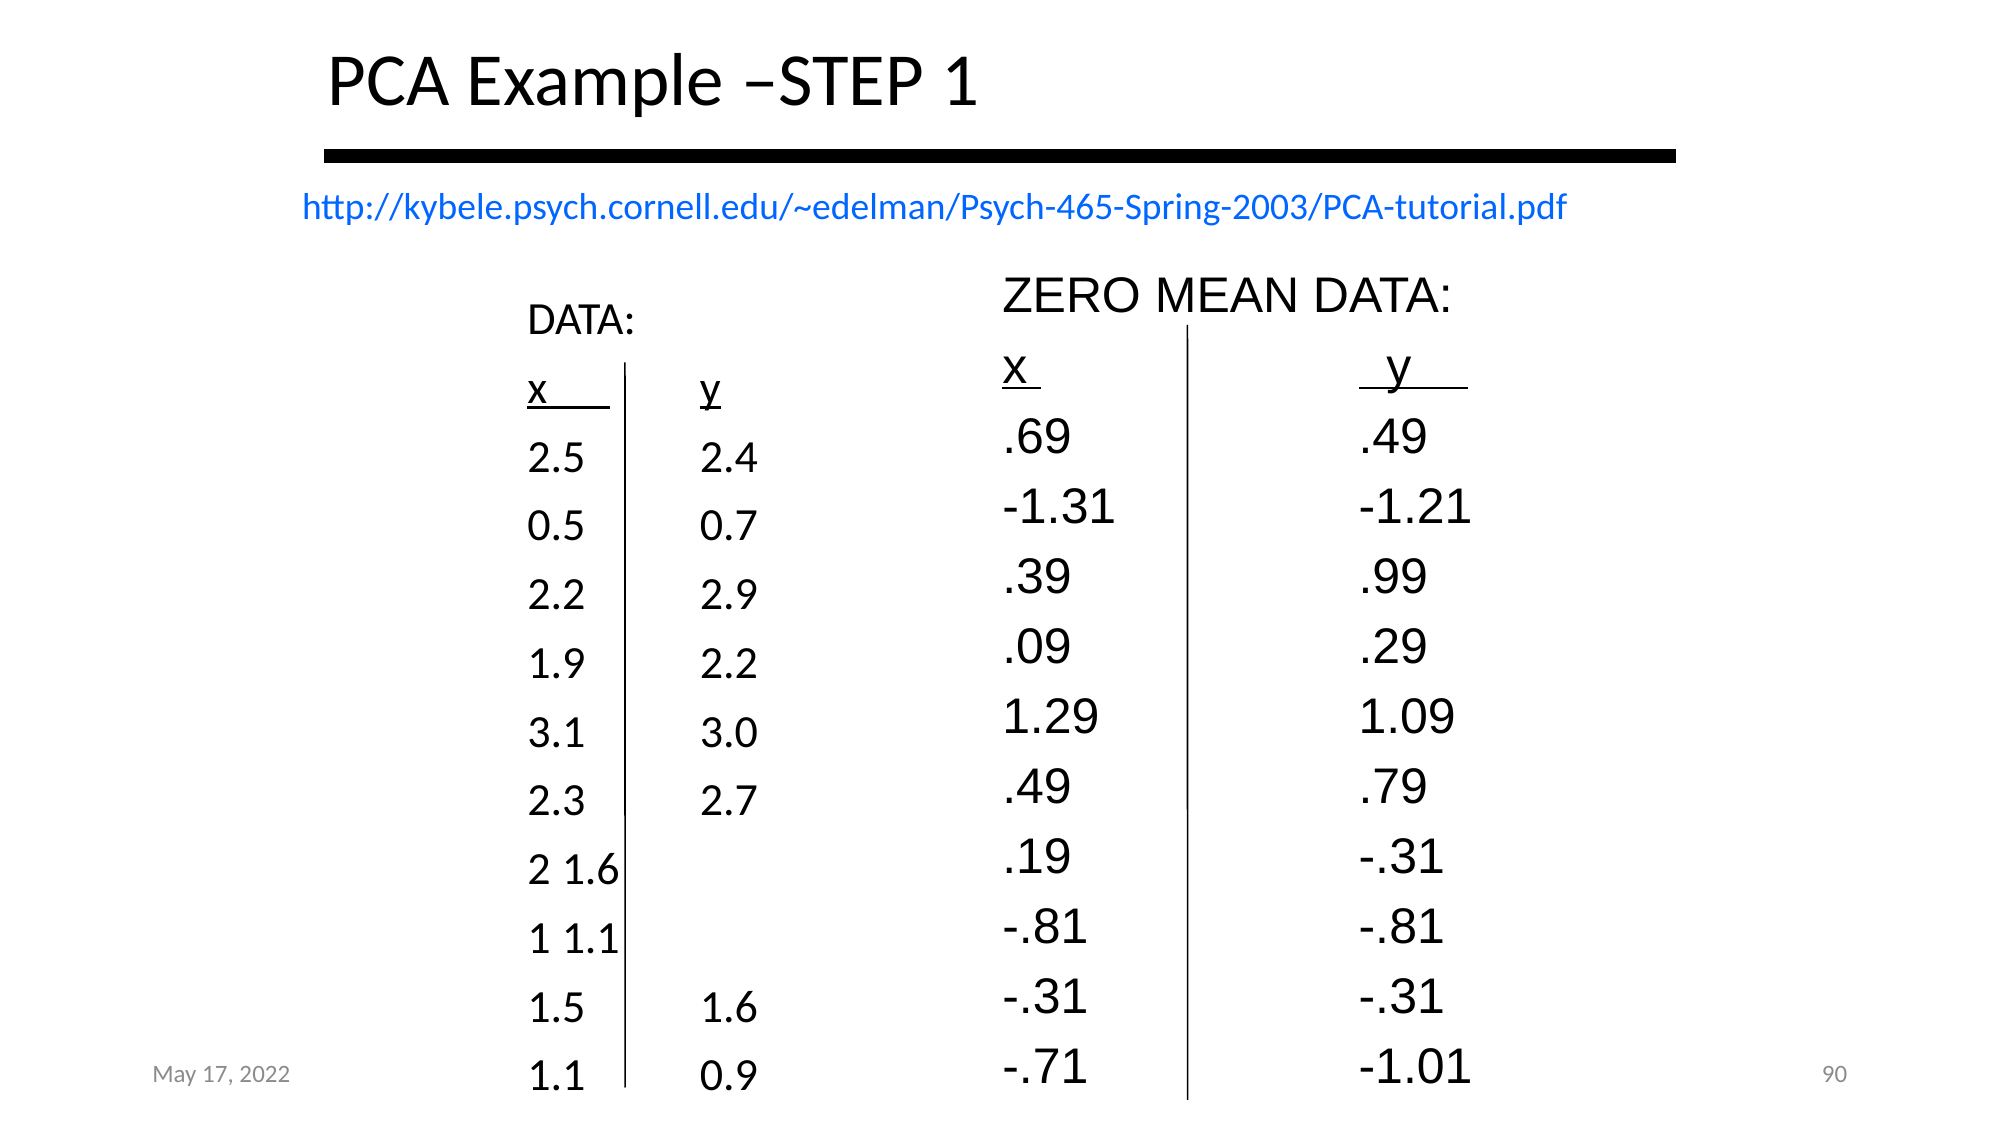

# PCA Example –STEP 1

http://kybele.psych.cornell.edu/~edelman/Psych-465-Spring-2003/PCA-tutorial.pdf
ZERO MEAN DATA:
x 			  y
.69 		.49
-1.31 		-1.21
.39 		.99
.09 		.29
1.29 		1.09
.49 		.79
.19 		-.31
-.81 		-.81
-.31 		-.31
-.71 		-1.01
DATA:
x      	y
2.5 	2.4
0.5 	0.7
2.2 	2.9
1.9 	2.2
3.1 	3.0
2.3 	2.7
2 		1.6
1 		1.1
1.5 	1.6
1.1 	0.9

May 17, 2022
90